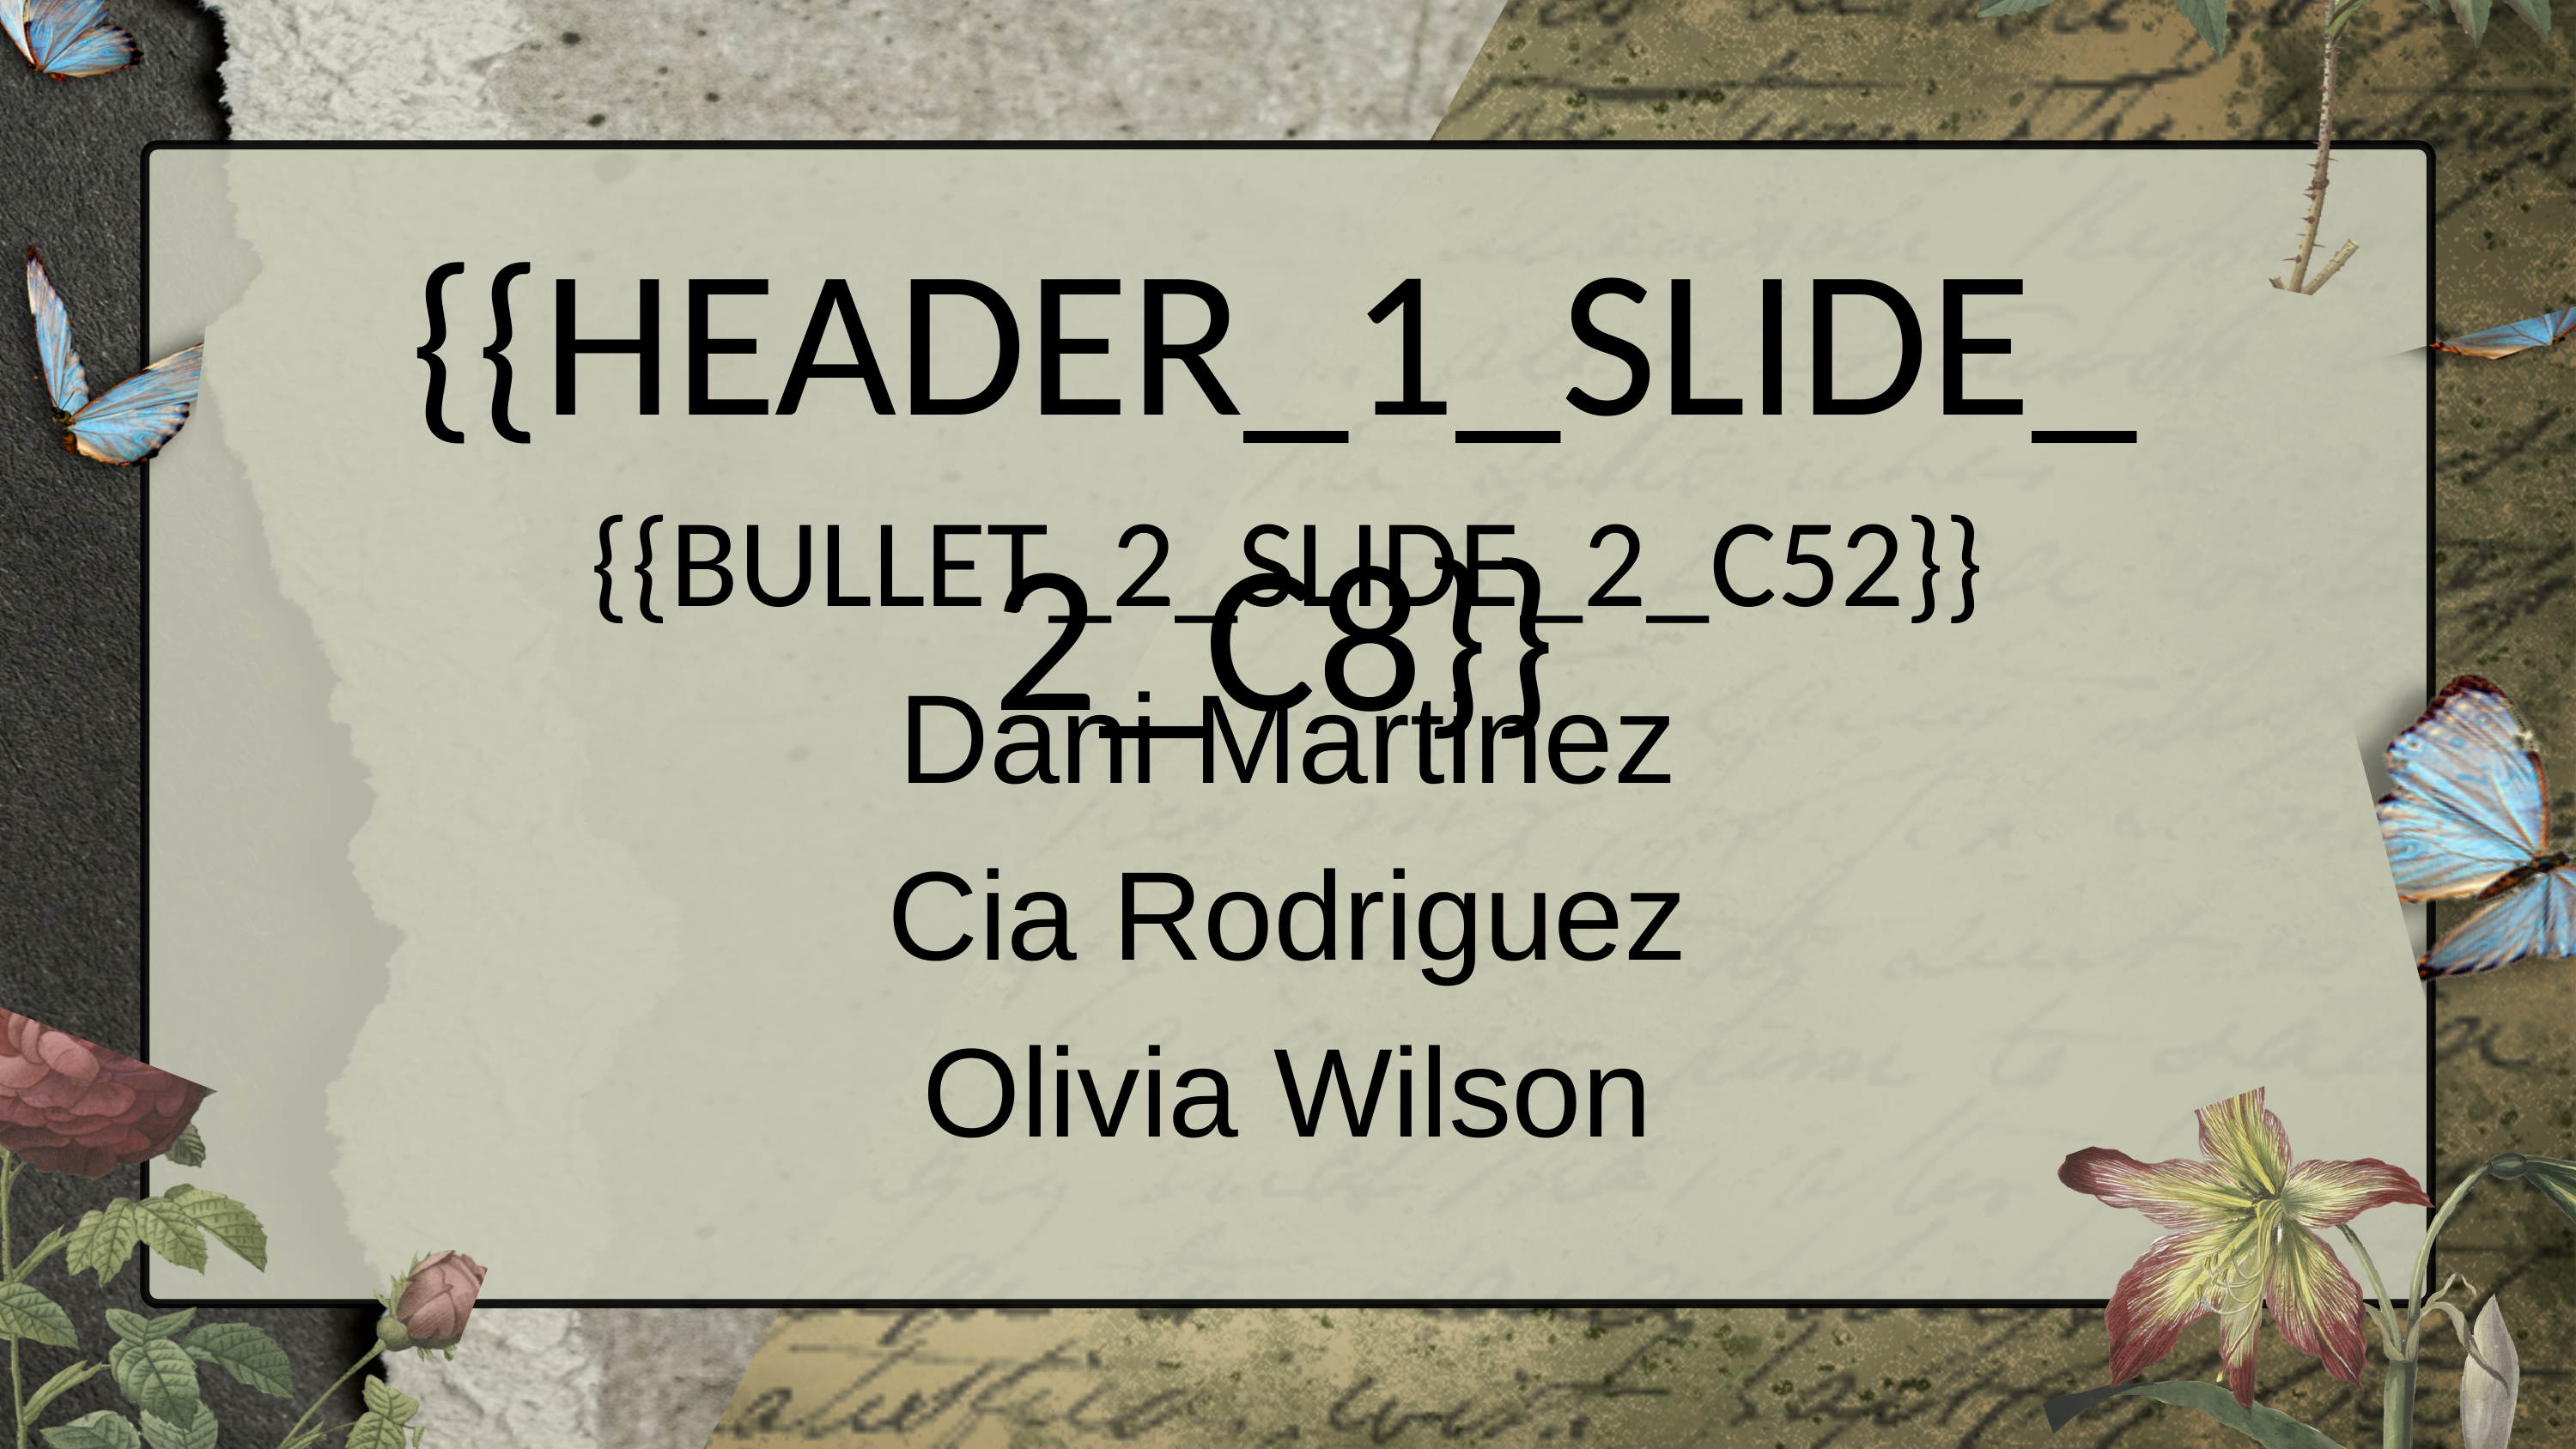

{{HEADER_1_SLIDE_2_C8}}

{{BULLET_2_SLIDE_2_C52}}
Dani Martinez
Cia Rodriguez
Olivia Wilson